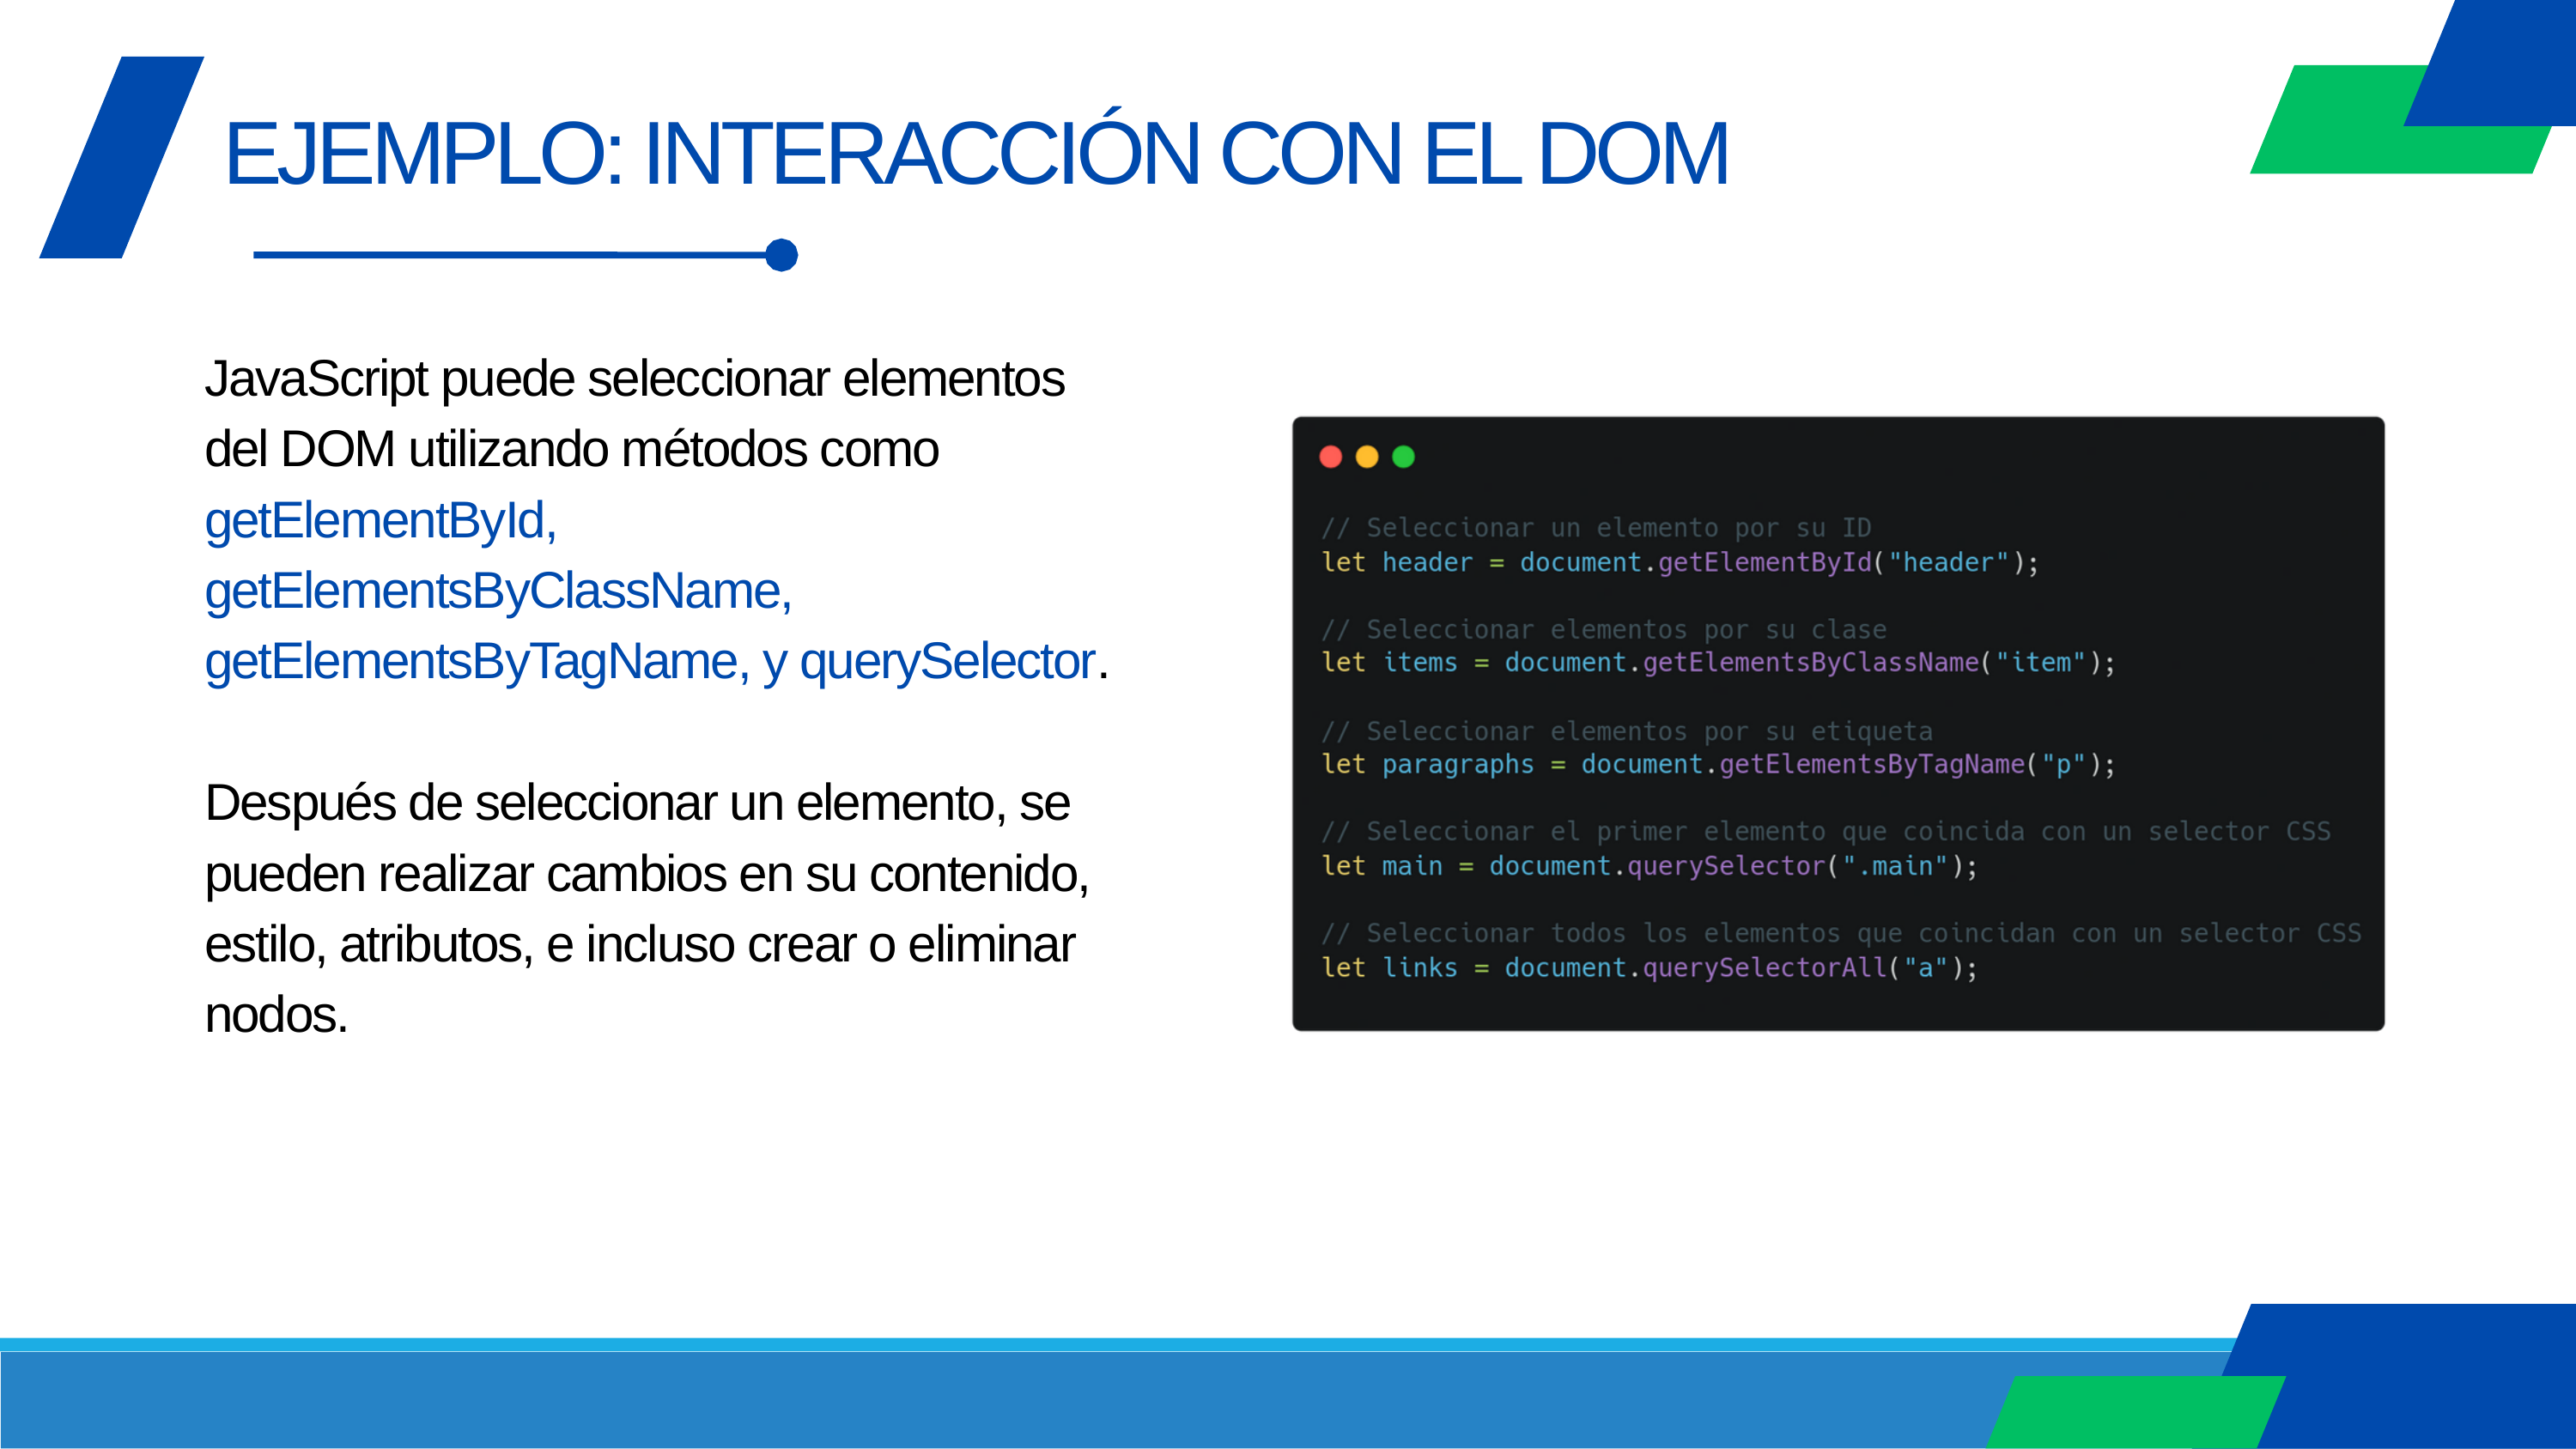

EJEMPLO: INTERACCIÓN CON EL DOM

JavaScript puede seleccionar elementos del DOM utilizando métodos como getElementById, getElementsByClassName, getElementsByTagName, y querySelector.

Después de seleccionar un elemento, se pueden realizar cambios en su contenido, estilo, atributos, e incluso crear o eliminar nodos.